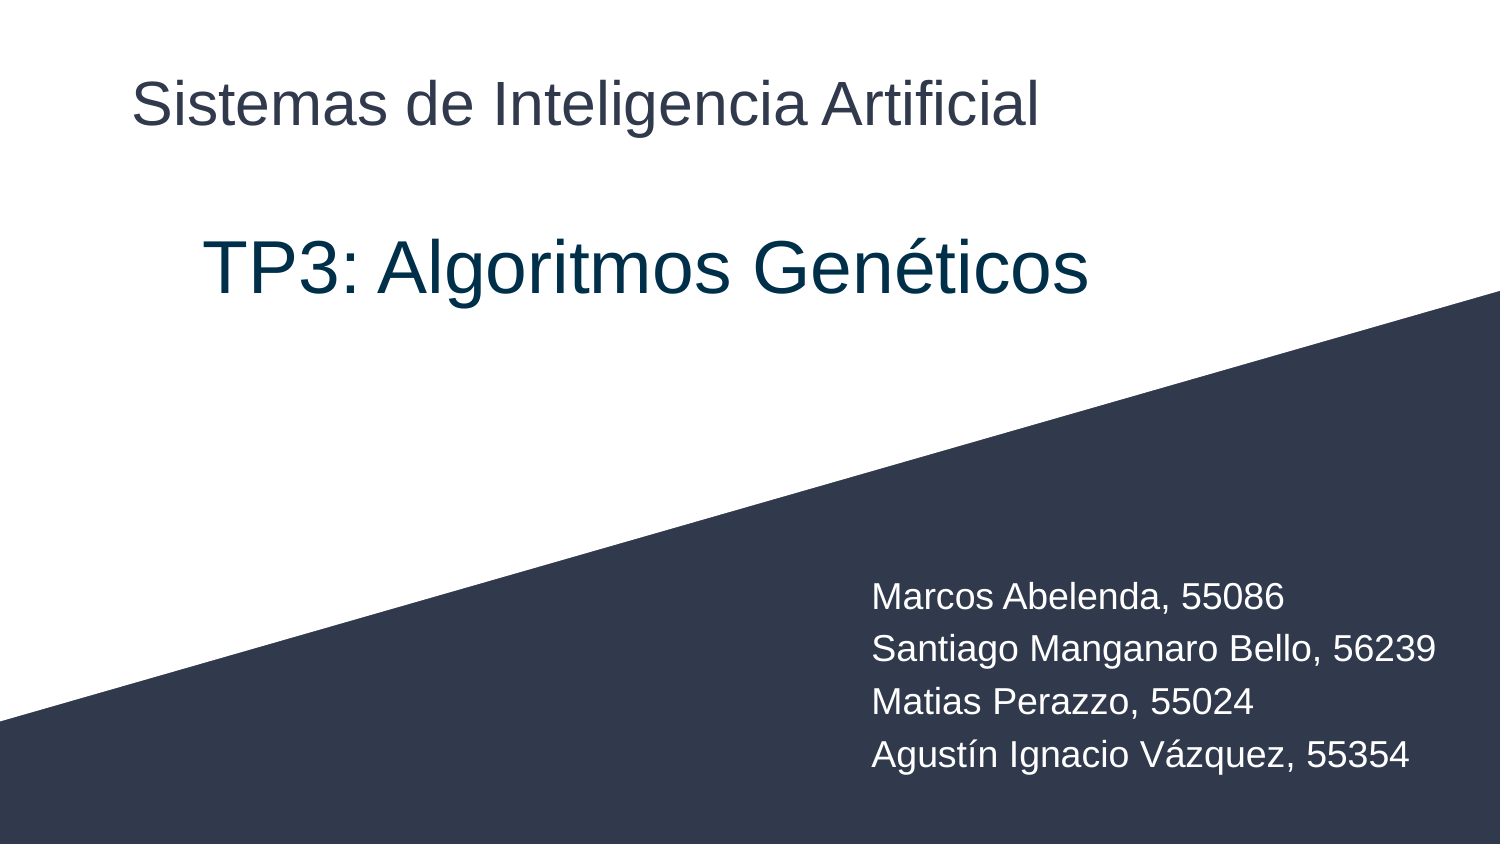

Sistemas de Inteligencia Artificial
# TP3: Algoritmos Genéticos
Marcos Abelenda, 55086
Santiago Manganaro Bello, 56239
Matias Perazzo, 55024
Agustín Ignacio Vázquez, 55354